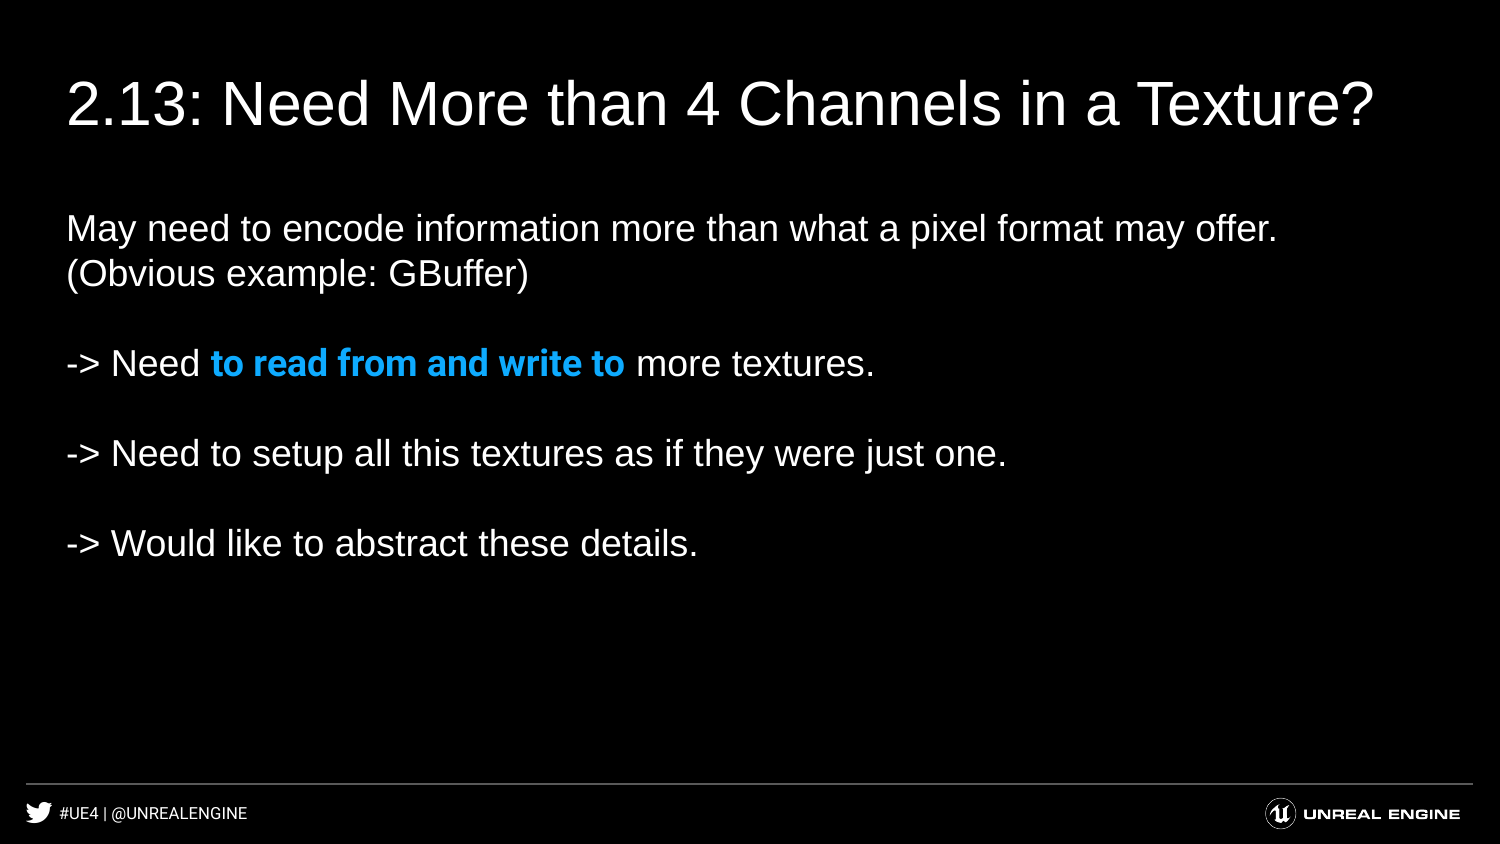

# 2.13: Need More than 4 Channels in a Texture?
May need to encode information more than what a pixel format may offer. (Obvious example: GBuffer)

-> Need to read from and write to more textures.

-> Need to setup all this textures as if they were just one.

-> Would like to abstract these details.